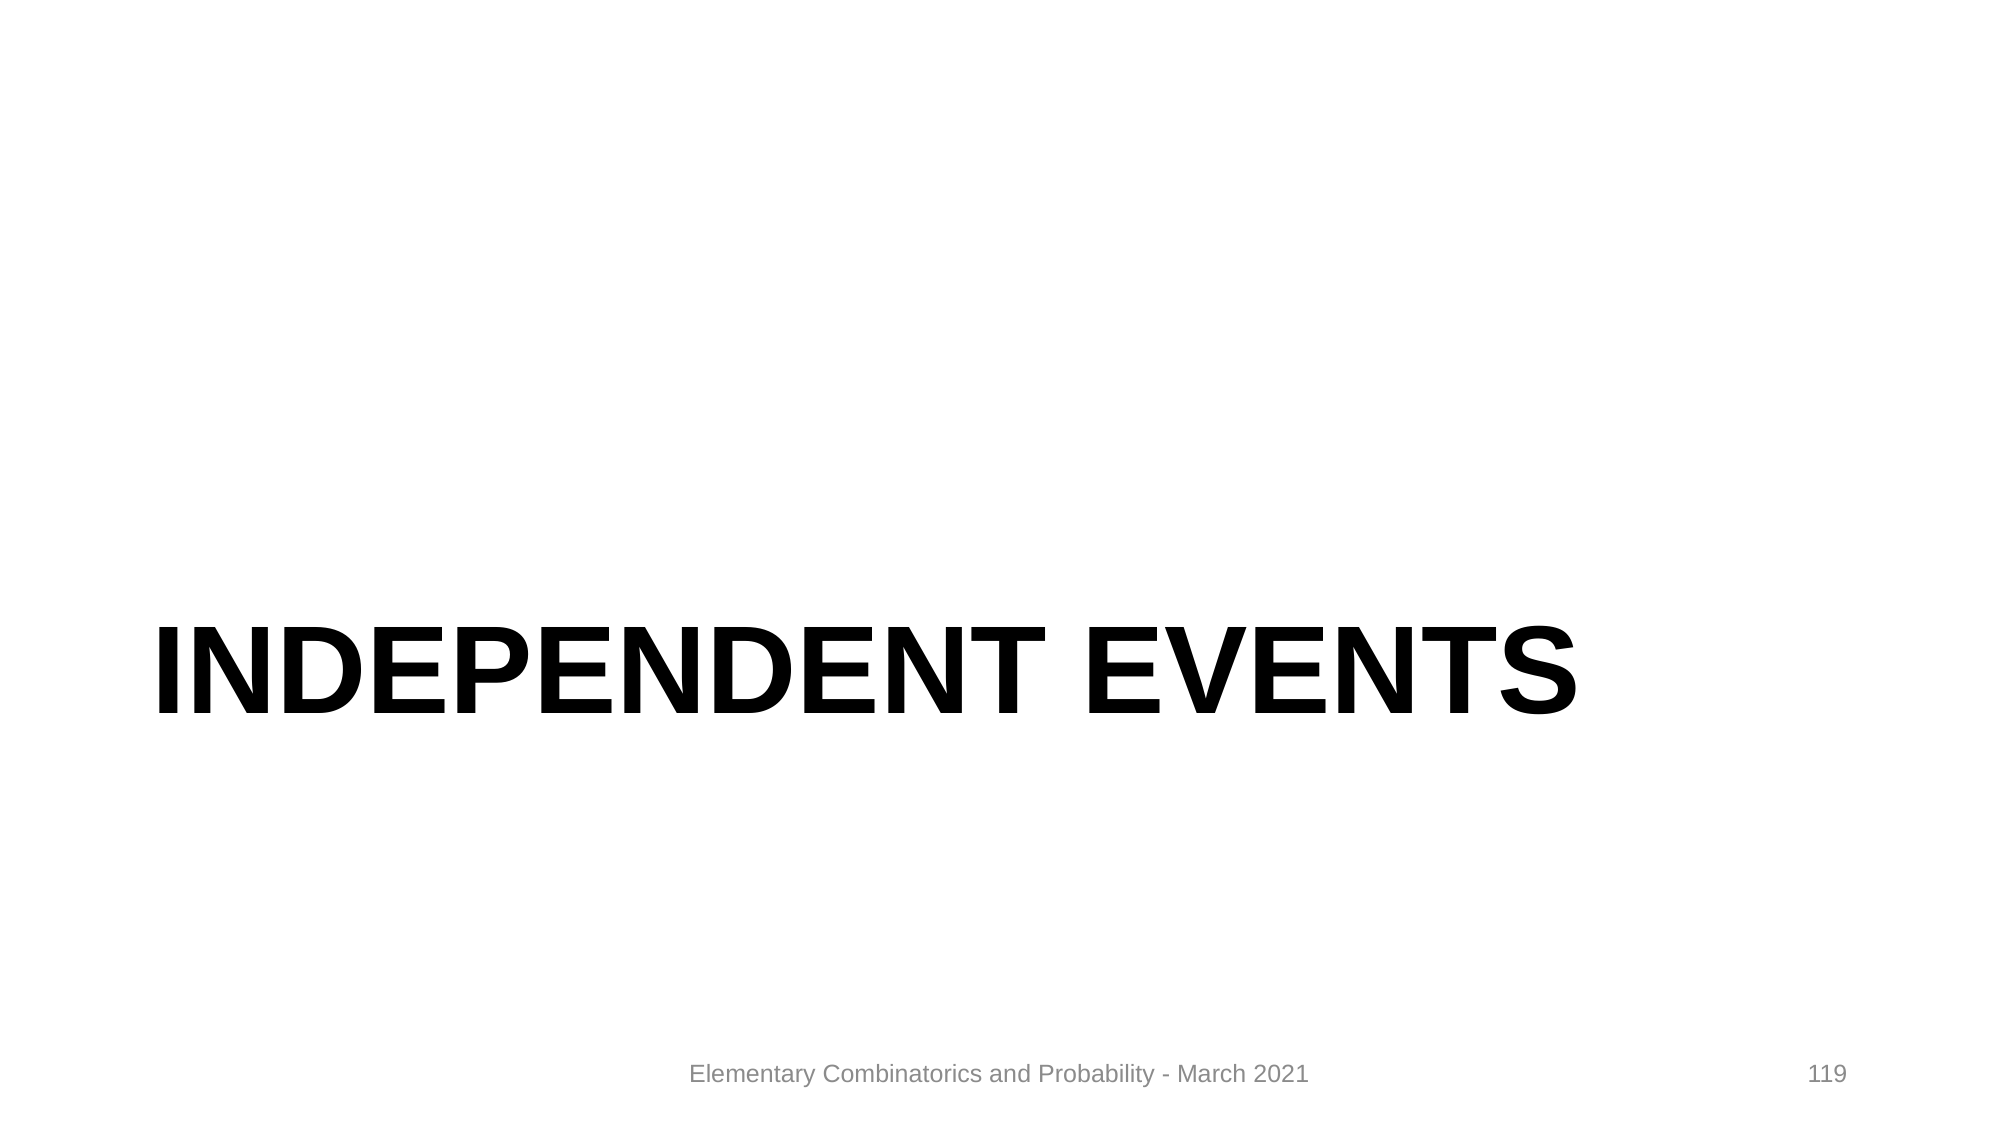

# Independent events

Elementary Combinatorics and Probability - March 2021
119